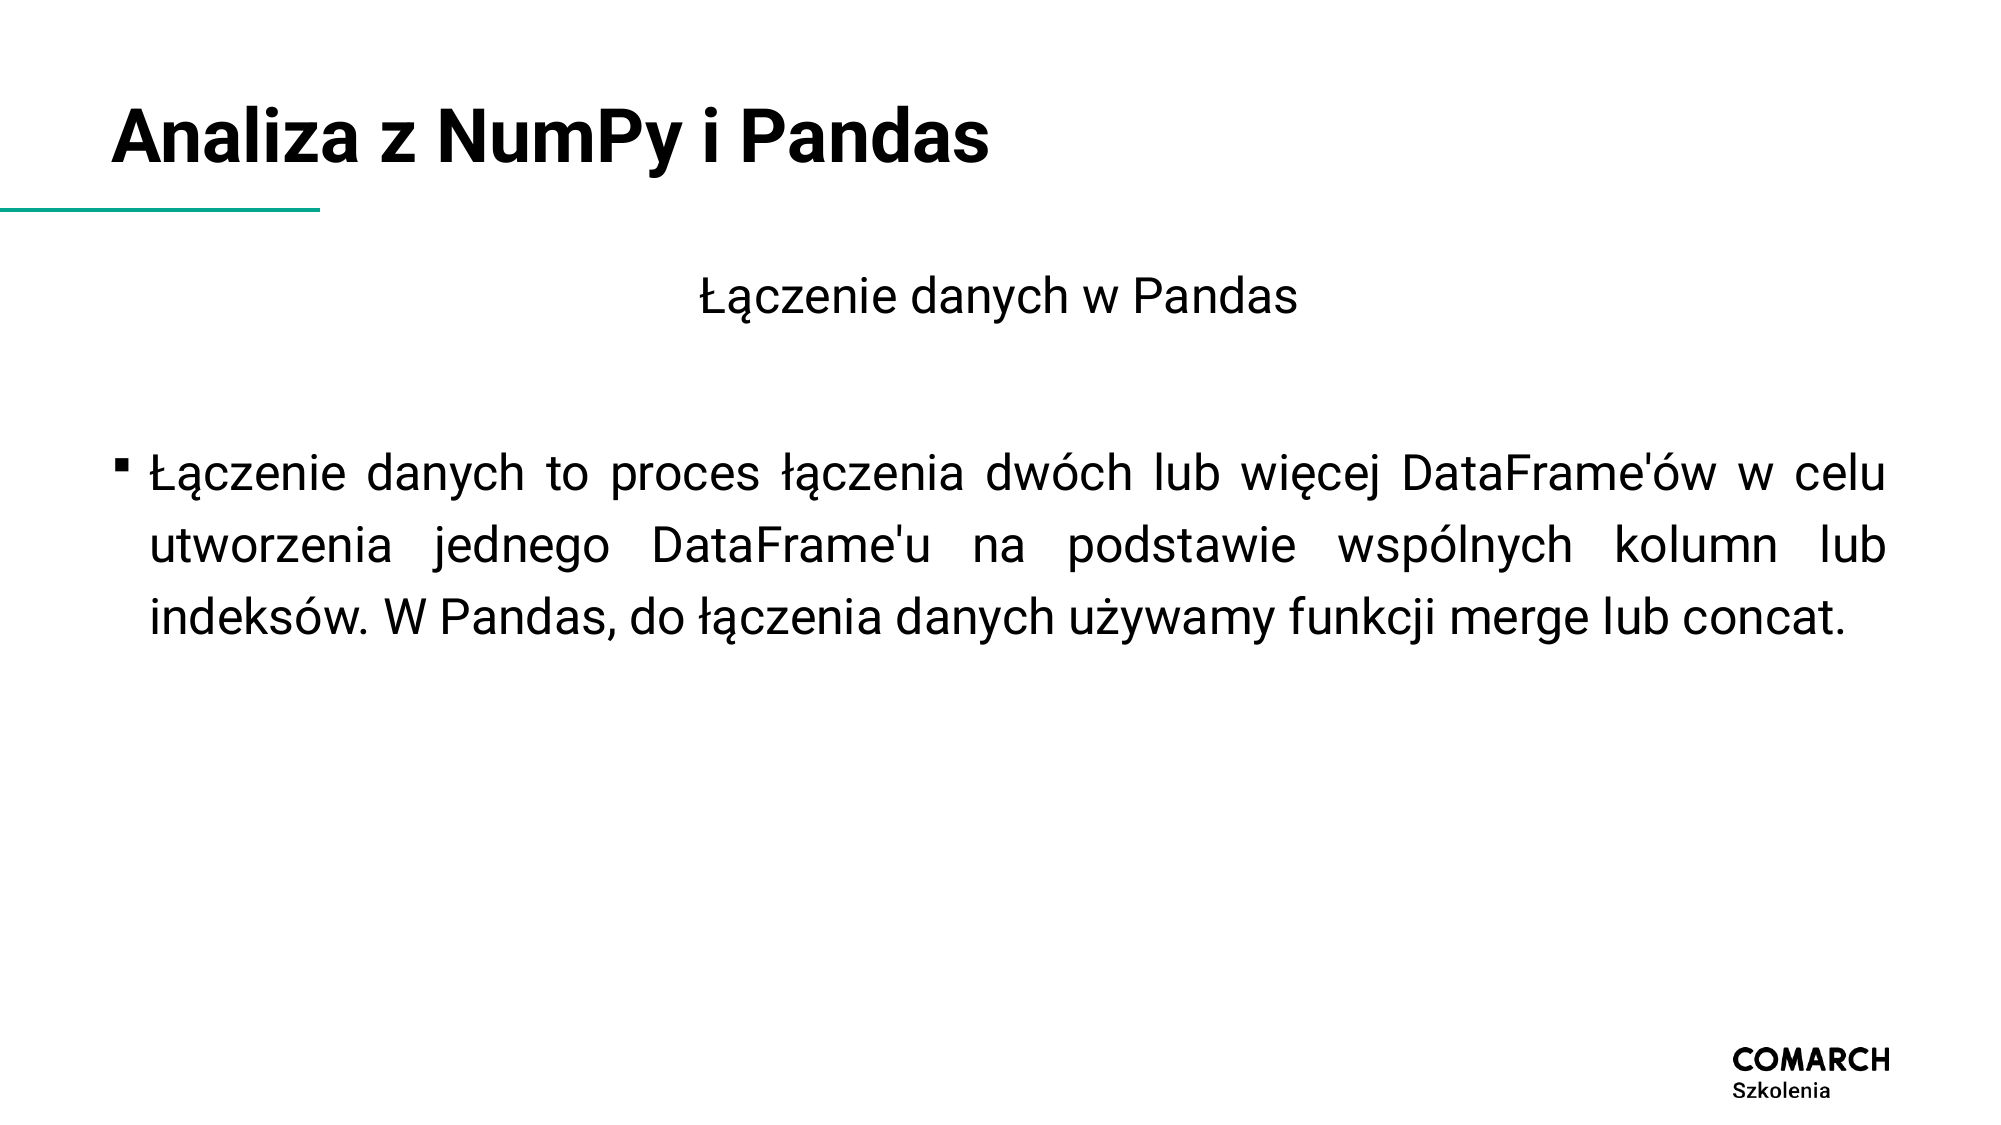

# Analiza z NumPy i Pandas
Łączenie danych w Pandas

Łączenie danych to proces łączenia dwóch lub więcej DataFrame'ów w celu utworzenia jednego DataFrame'u na podstawie wspólnych kolumn lub indeksów. W Pandas, do łączenia danych używamy funkcji merge lub concat.